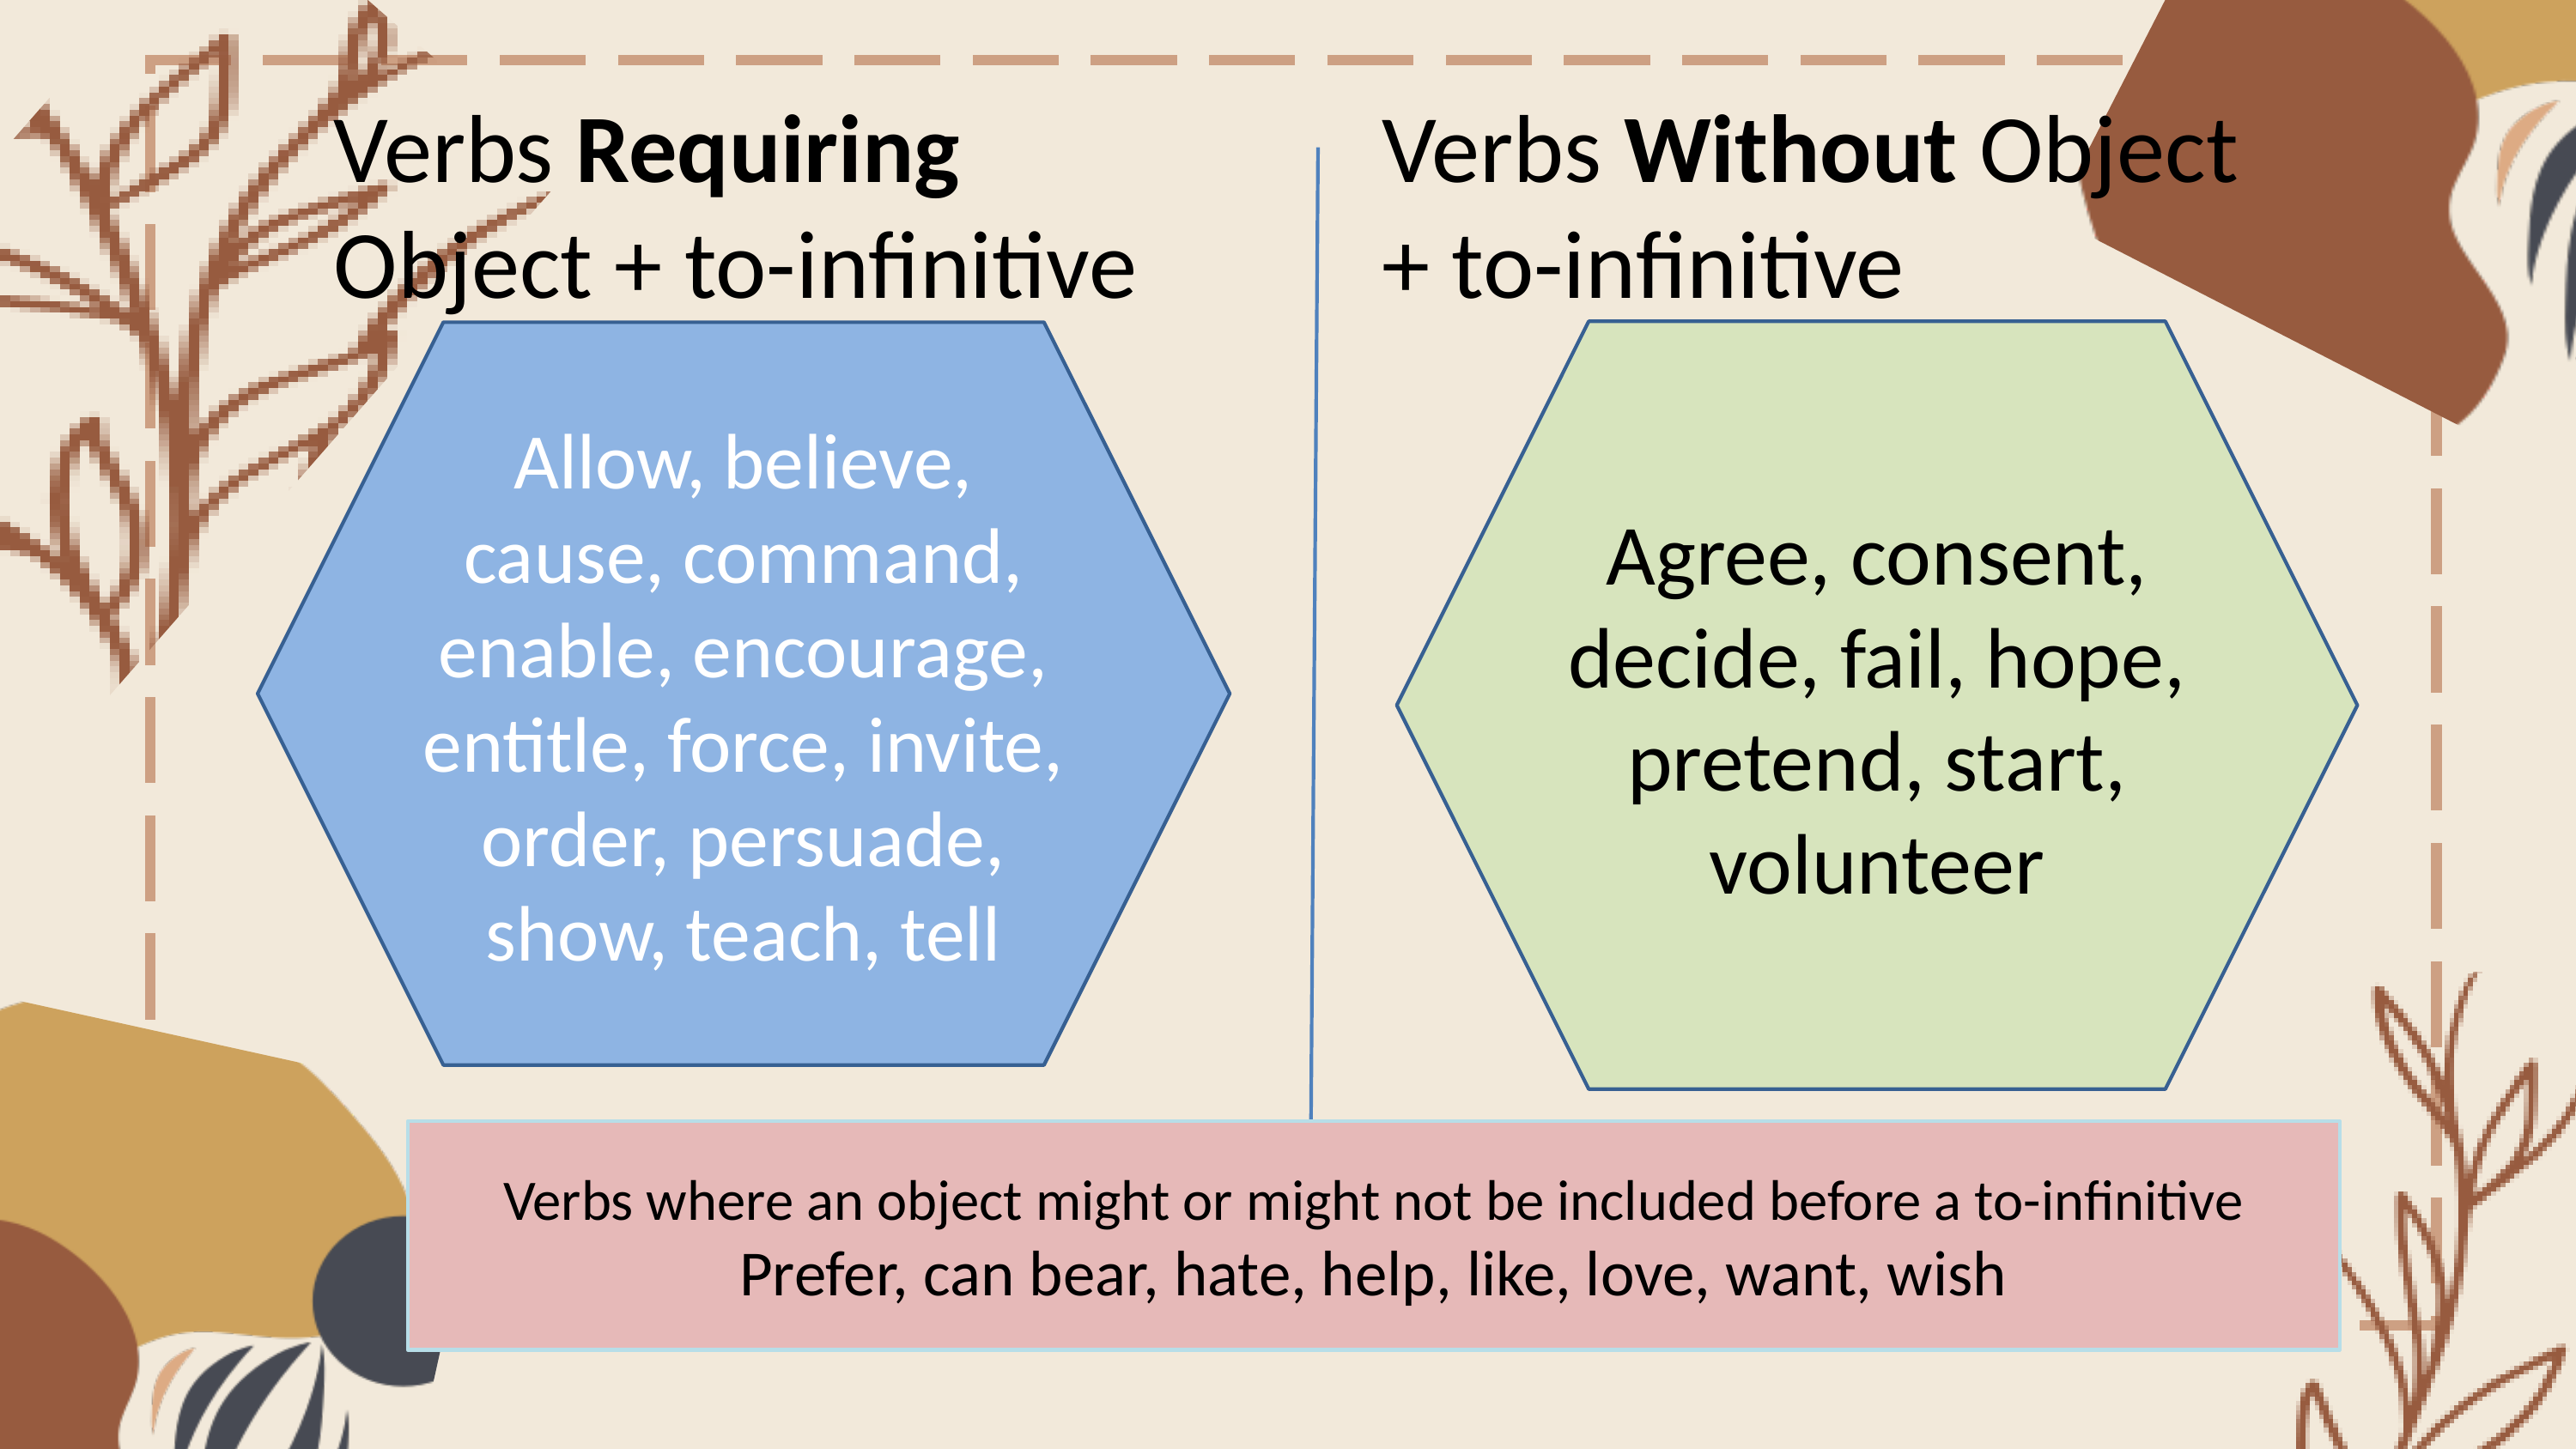

Verbs Requiring Object + to-infinitive
Verbs Without Object + to-infinitive
Agree, consent, decide, fail, hope, pretend, start, volunteer
Allow, believe, cause, command, enable, encourage, entitle, force, invite, order, persuade, show, teach, tell

Verbs where an object might or might not be included before a to-infinitive
Prefer, can bear, hate, help, like, love, want, wish